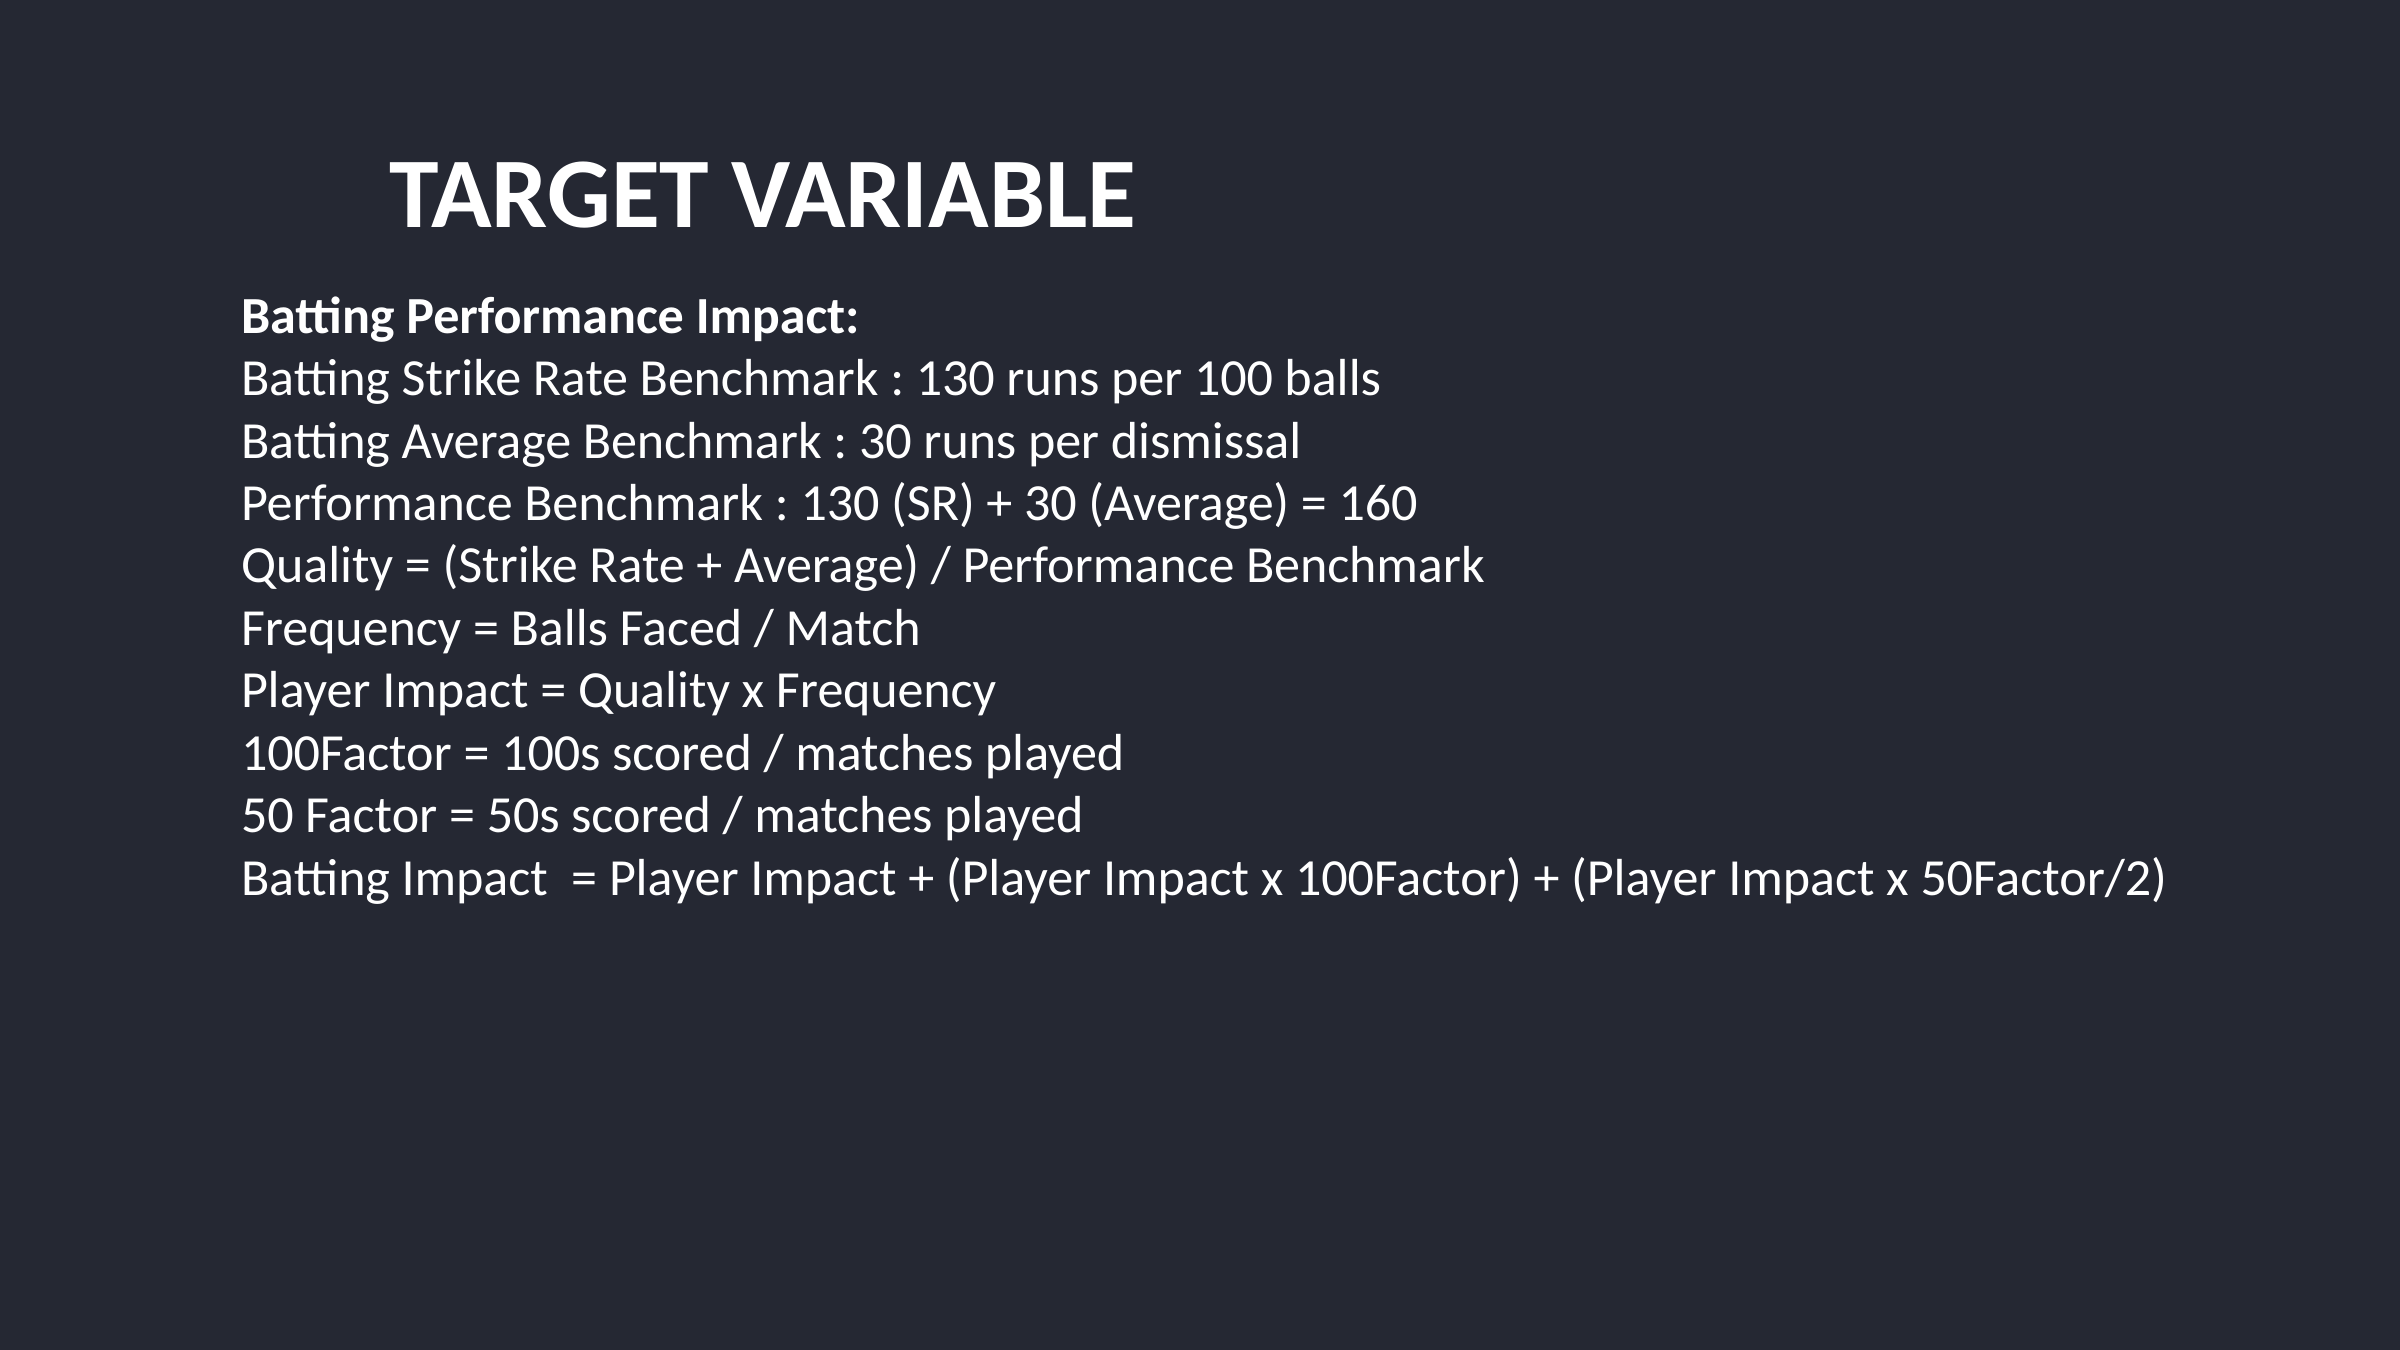

TARGET VARIABLE
Batting Performance Impact:
Batting Strike Rate Benchmark : 130 runs per 100 balls
Batting Average Benchmark : 30 runs per dismissal
Performance Benchmark : 130 (SR) + 30 (Average) = 160
Quality = (Strike Rate + Average) / Performance Benchmark
Frequency = Balls Faced / Match
Player Impact = Quality x Frequency
100Factor = 100s scored / matches played
50 Factor = 50s scored / matches played
Batting Impact  = Player Impact + (Player Impact x 100Factor) + (Player Impact x 50Factor/2)